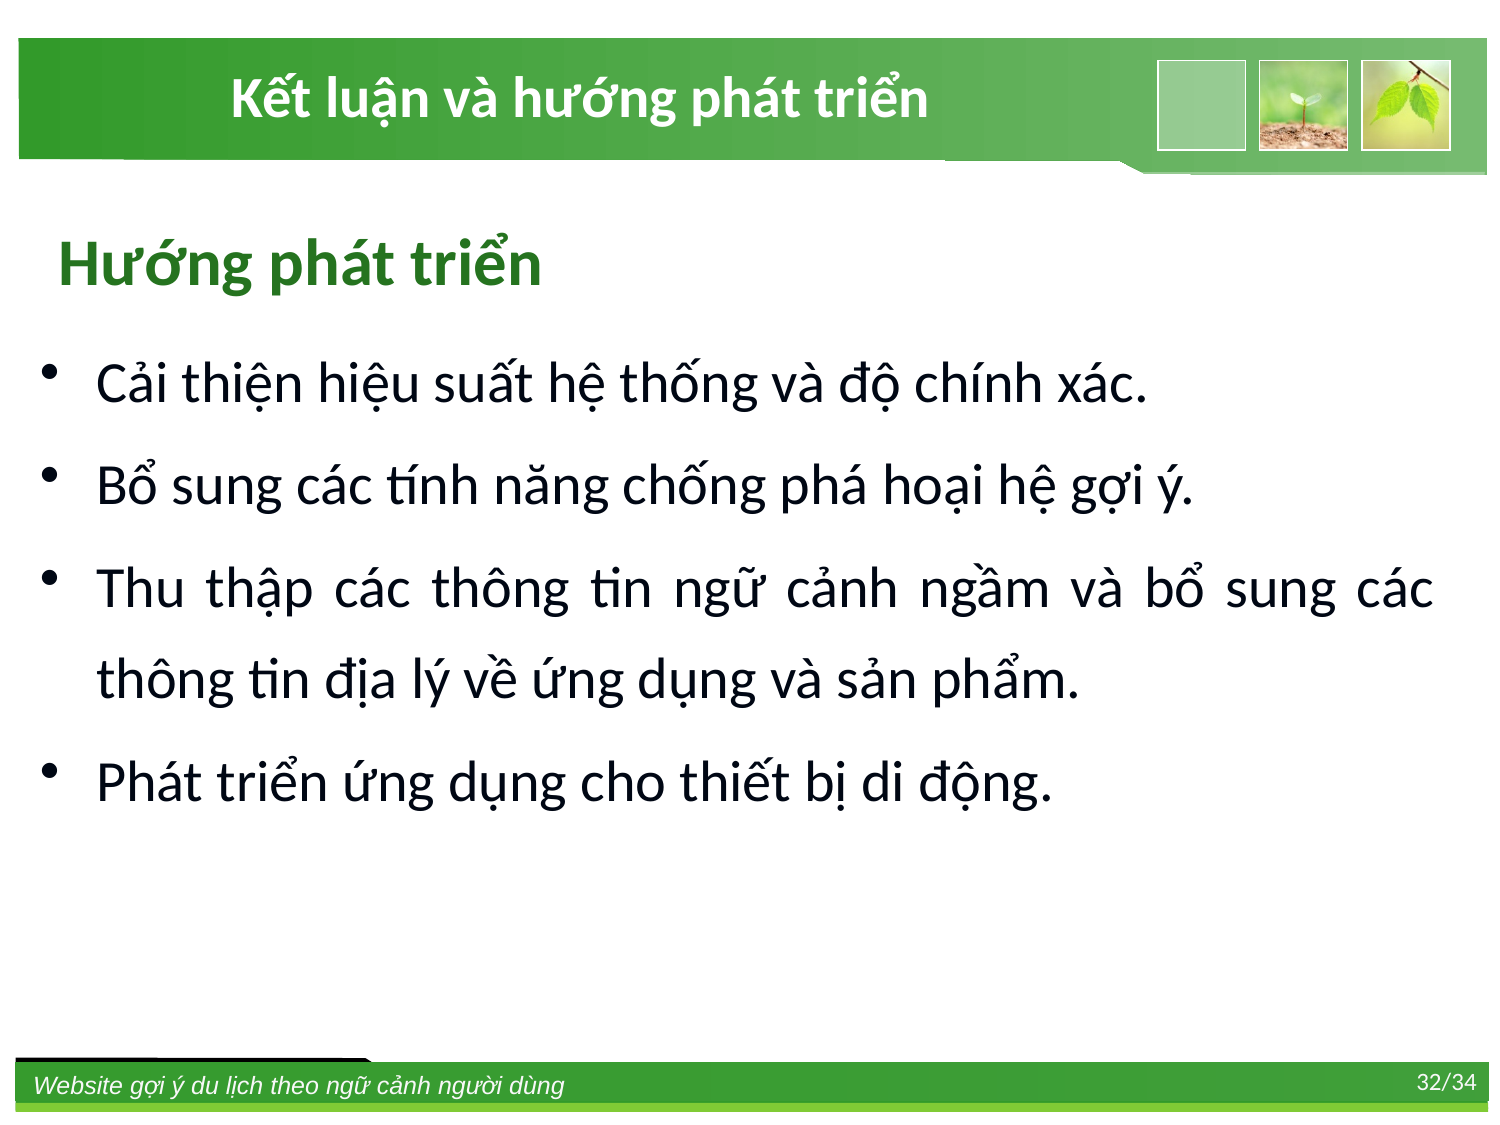

Kết luận và hướng phát triển
Hướng phát triển
Cải thiện hiệu suất hệ thống và độ chính xác.
Bổ sung các tính năng chống phá hoại hệ gợi ý.
Thu thập các thông tin ngữ cảnh ngầm và bổ sung các thông tin địa lý về ứng dụng và sản phẩm.
Phát triển ứng dụng cho thiết bị di động.